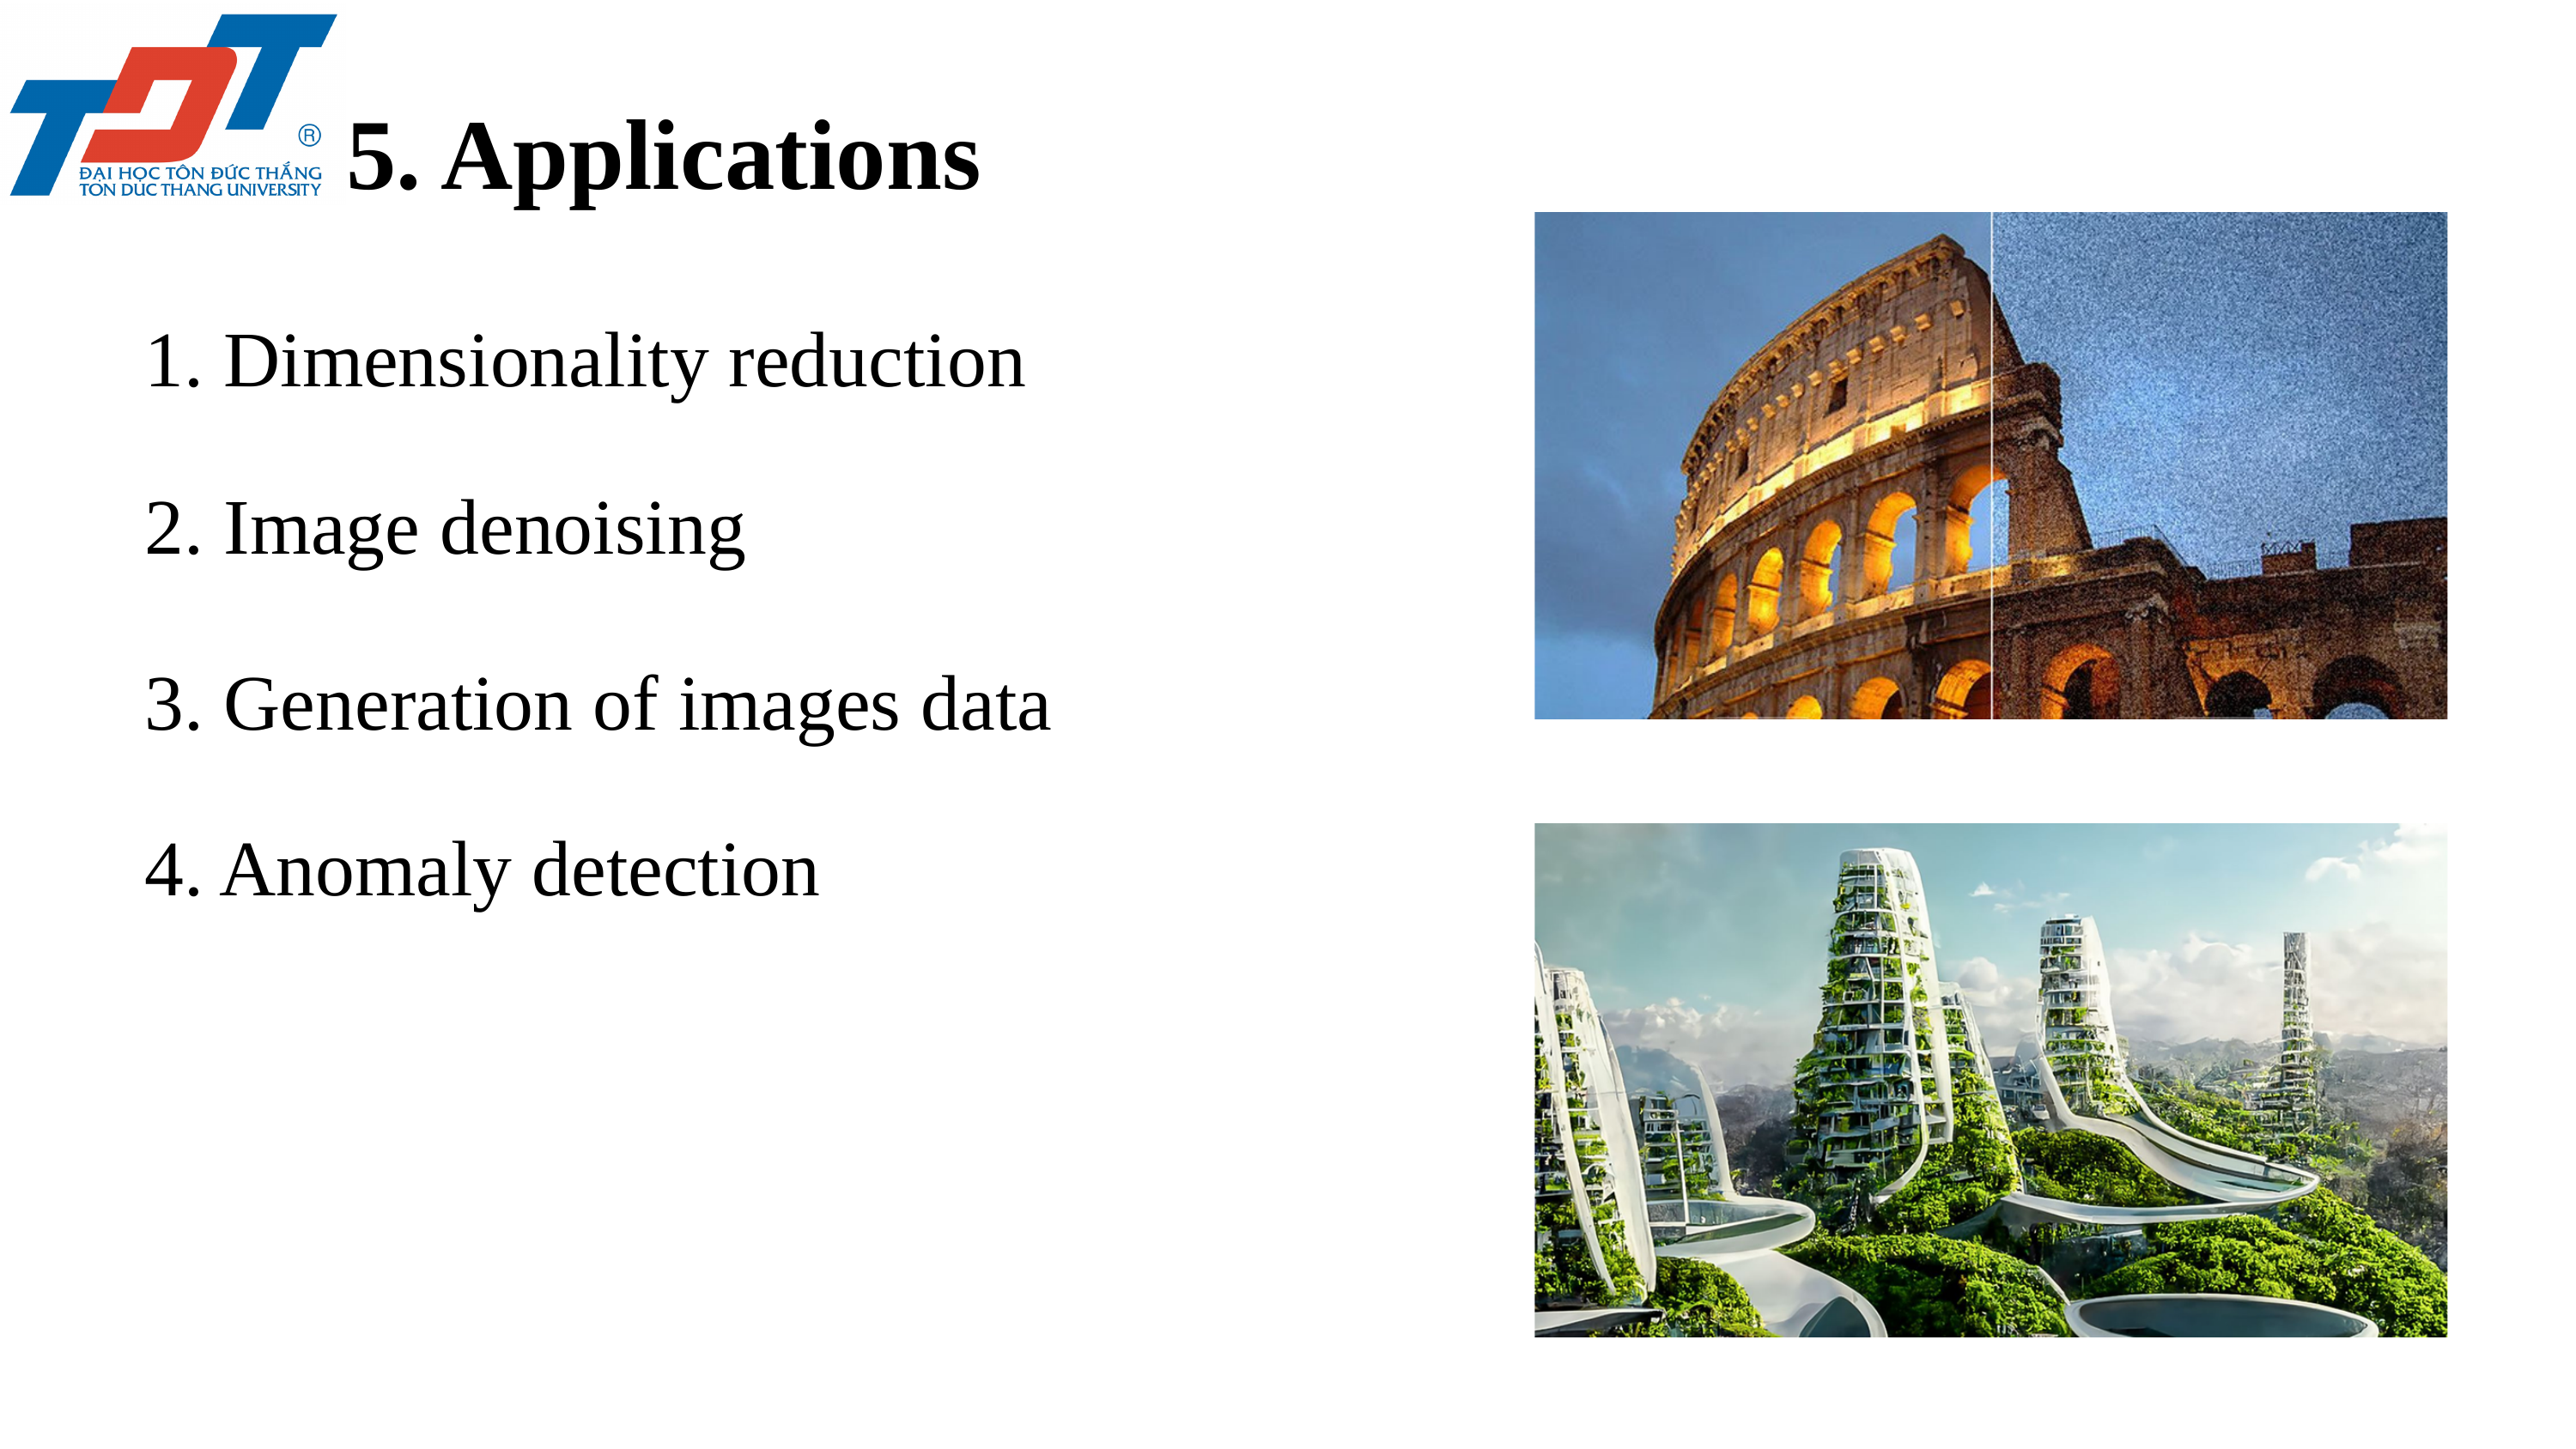

5. Applications

1. Dimensionality reduction
2. Image denoising
3. Generation of images data

4. Anomaly detection